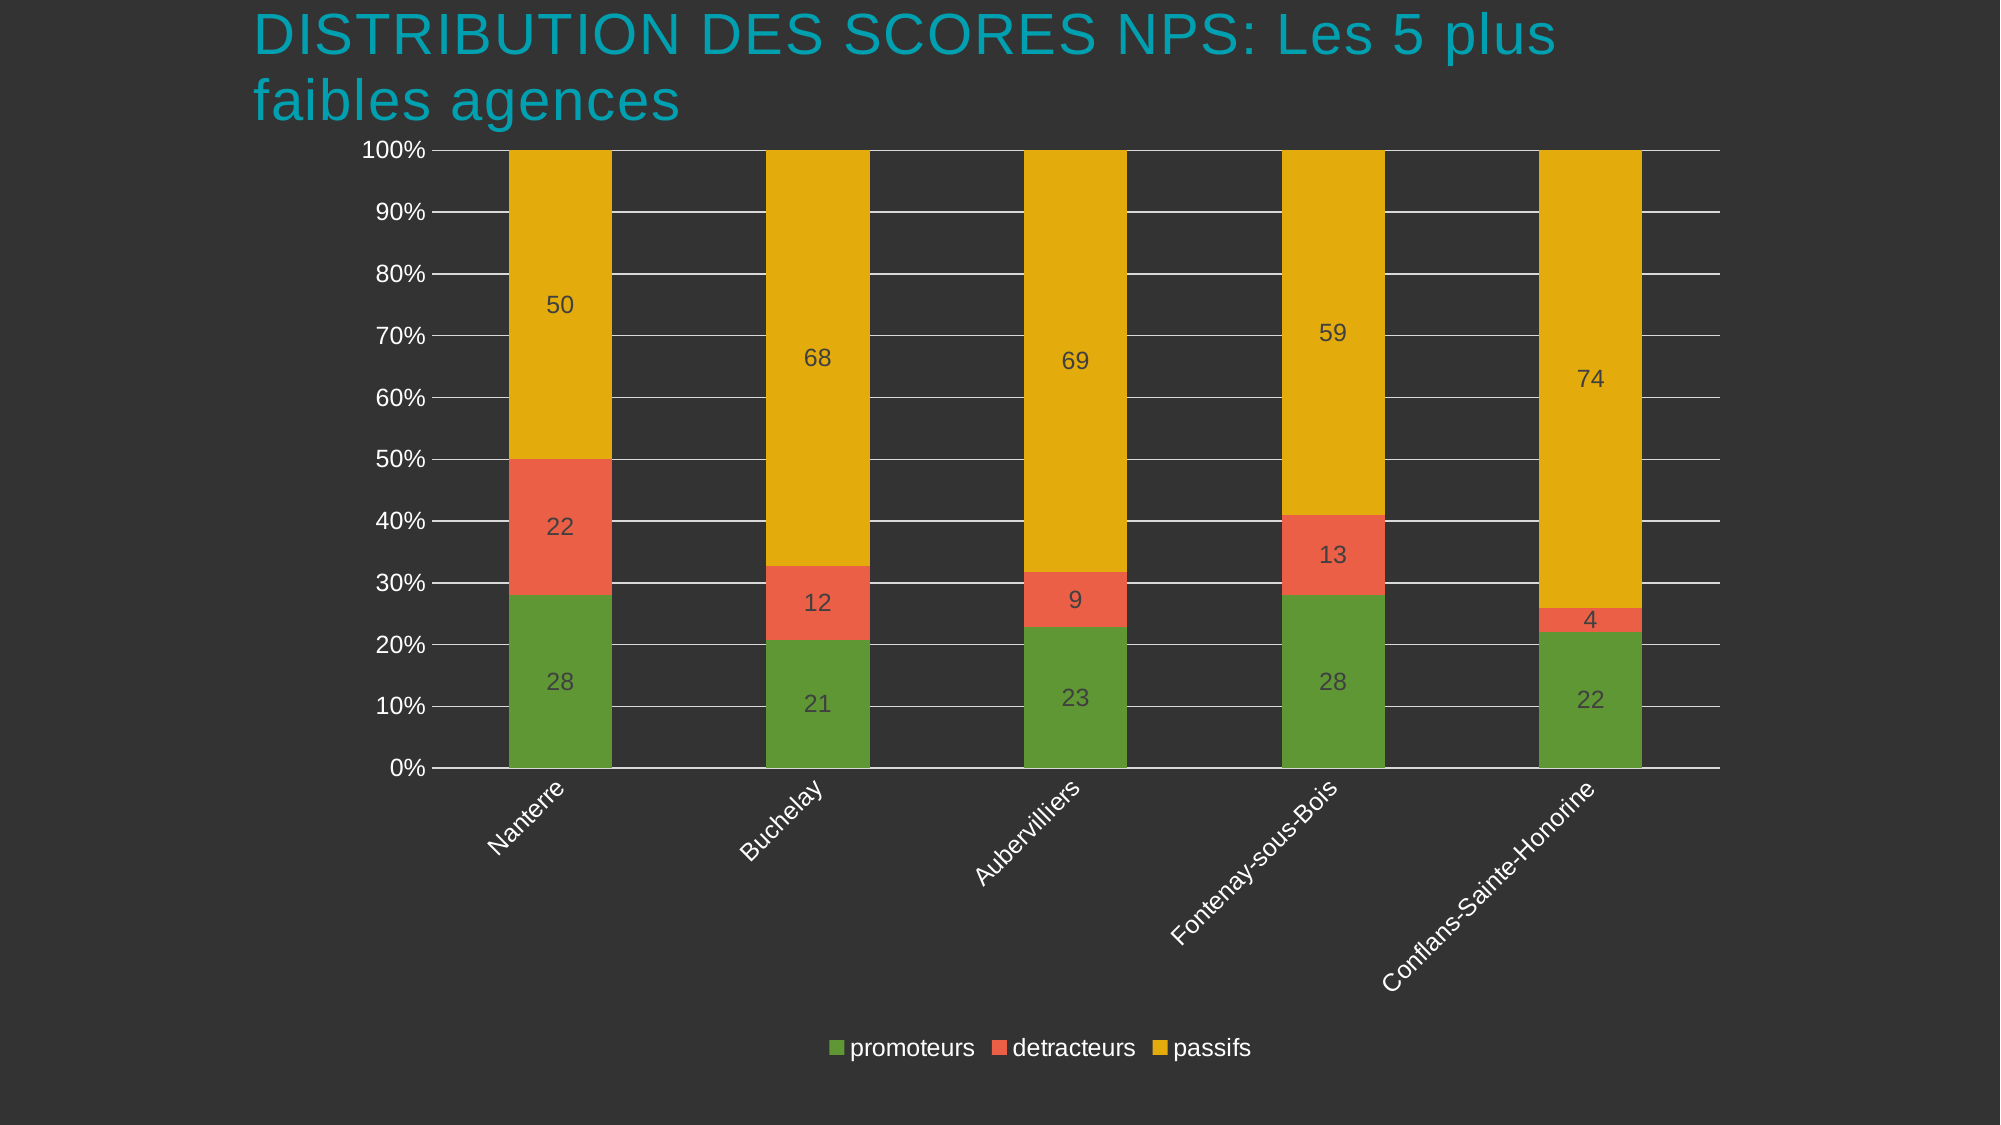

DISTRIBUTION DES SCORES NPS: Les 5 plus faibles agences

### Chart

| Category | promoteurs | detracteurs | passifs |
|---|---|---|---|
| Nanterre | 28.0 | 22.0 | 50.0 |
| Buchelay | 21.0 | 12.0 | 68.0 |
| Aubervilliers | 23.0 | 9.0 | 69.0 |
| Fontenay-sous-Bois | 28.0 | 13.0 | 59.0 |
| Conflans-Sainte-Honorine | 22.0 | 4.0 | 74.0 |